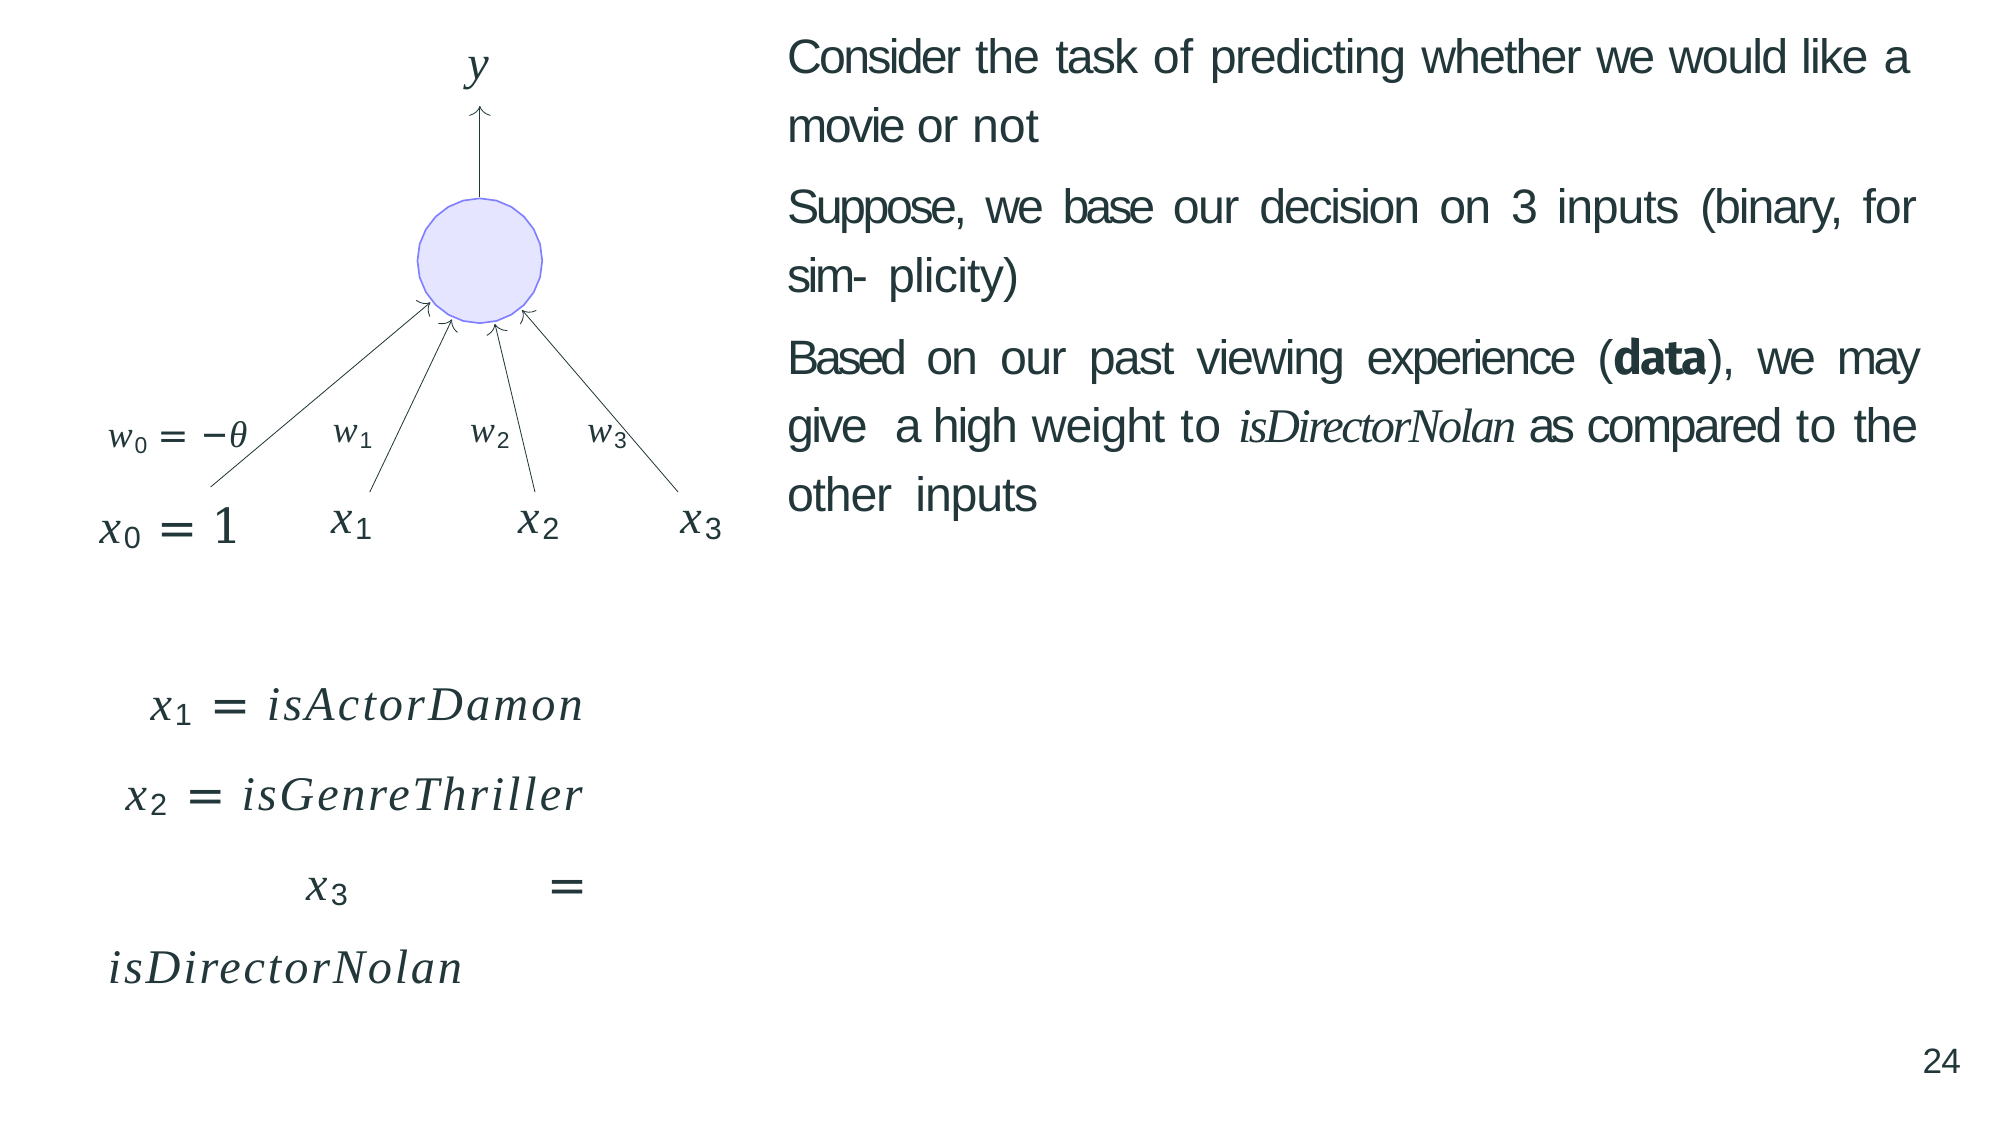

Consider the task of predicting whether we would like a  movie or not
Suppose, we base our decision on 3 inputs (binary, for sim-  plicity)
Based on our past viewing experience (data), we may give  a high weight to isDirectorNolan as compared to the other  inputs
y

w0 = −θ
x0 = 1
w2	w3
w1
x1
x2
x3
x1 = isActorDamon  x2 = isGenreThriller  x3 = isDirectorNolan
24